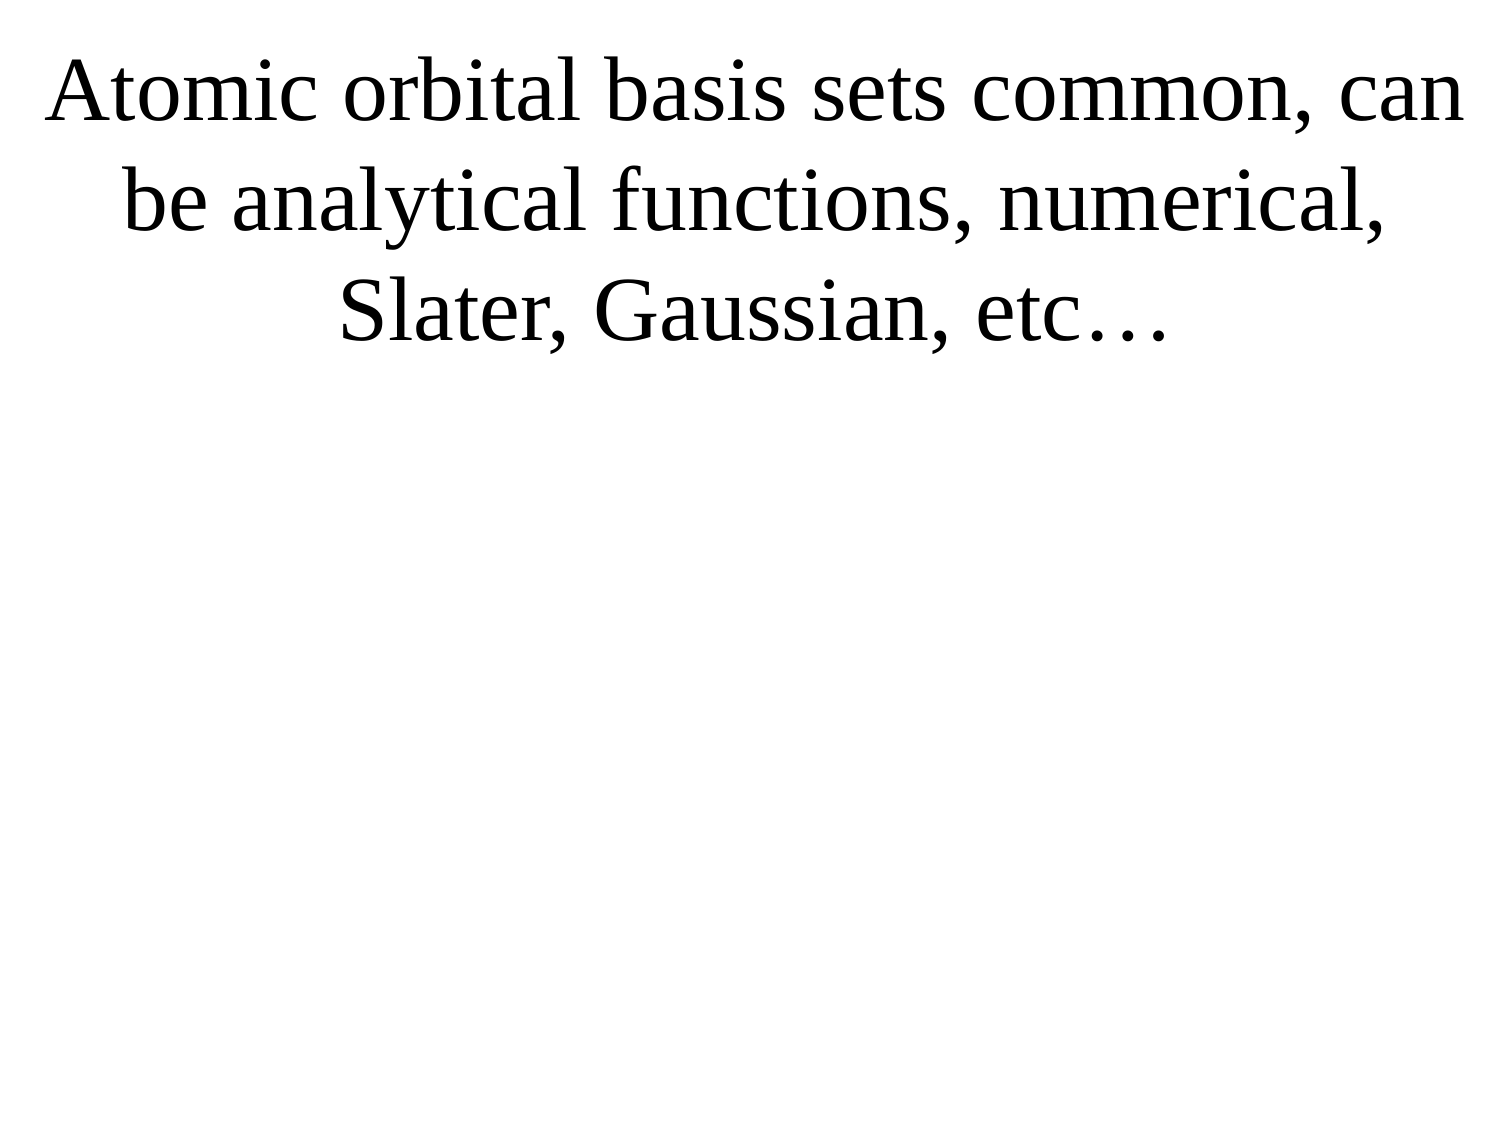

# Atomic orbital basis sets common, can be analytical functions, numerical, Slater, Gaussian, etc…